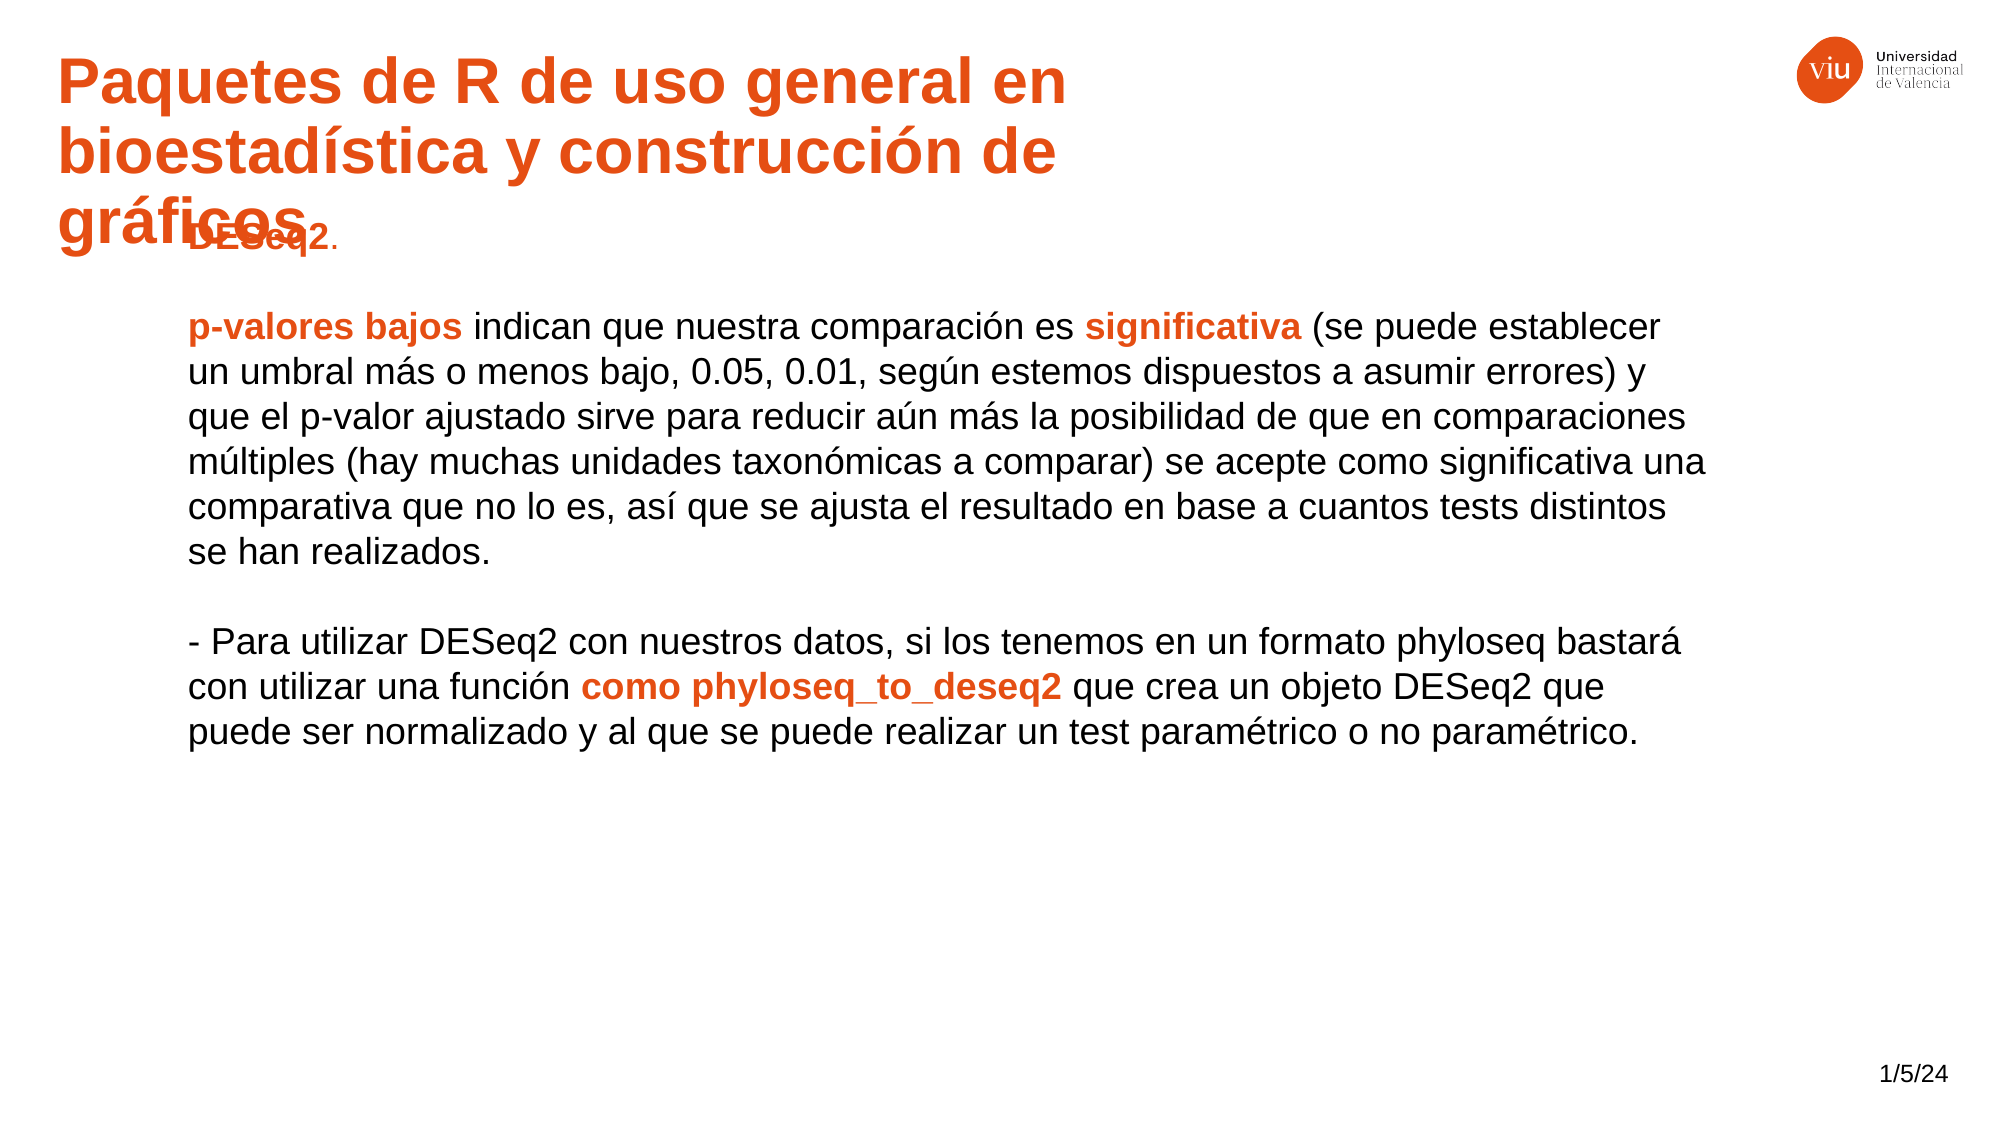

Paquetes de R de uso general en bioestadística y construcción de gráficos

DESeq2.

p-valores bajos indican que nuestra comparación es significativa (se puede establecer un umbral más o menos bajo, 0.05, 0.01, según estemos dispuestos a asumir errores) y que el p-valor ajustado sirve para reducir aún más la posibilidad de que en comparaciones múltiples (hay muchas unidades taxonómicas a comparar) se acepte como significativa una comparativa que no lo es, así que se ajusta el resultado en base a cuantos tests distintos se han realizados.

- Para utilizar DESeq2 con nuestros datos, si los tenemos en un formato phyloseq bastará con utilizar una función como phyloseq_to_deseq2 que crea un objeto DESeq2 que puede ser normalizado y al que se puede realizar un test paramétrico o no paramétrico.